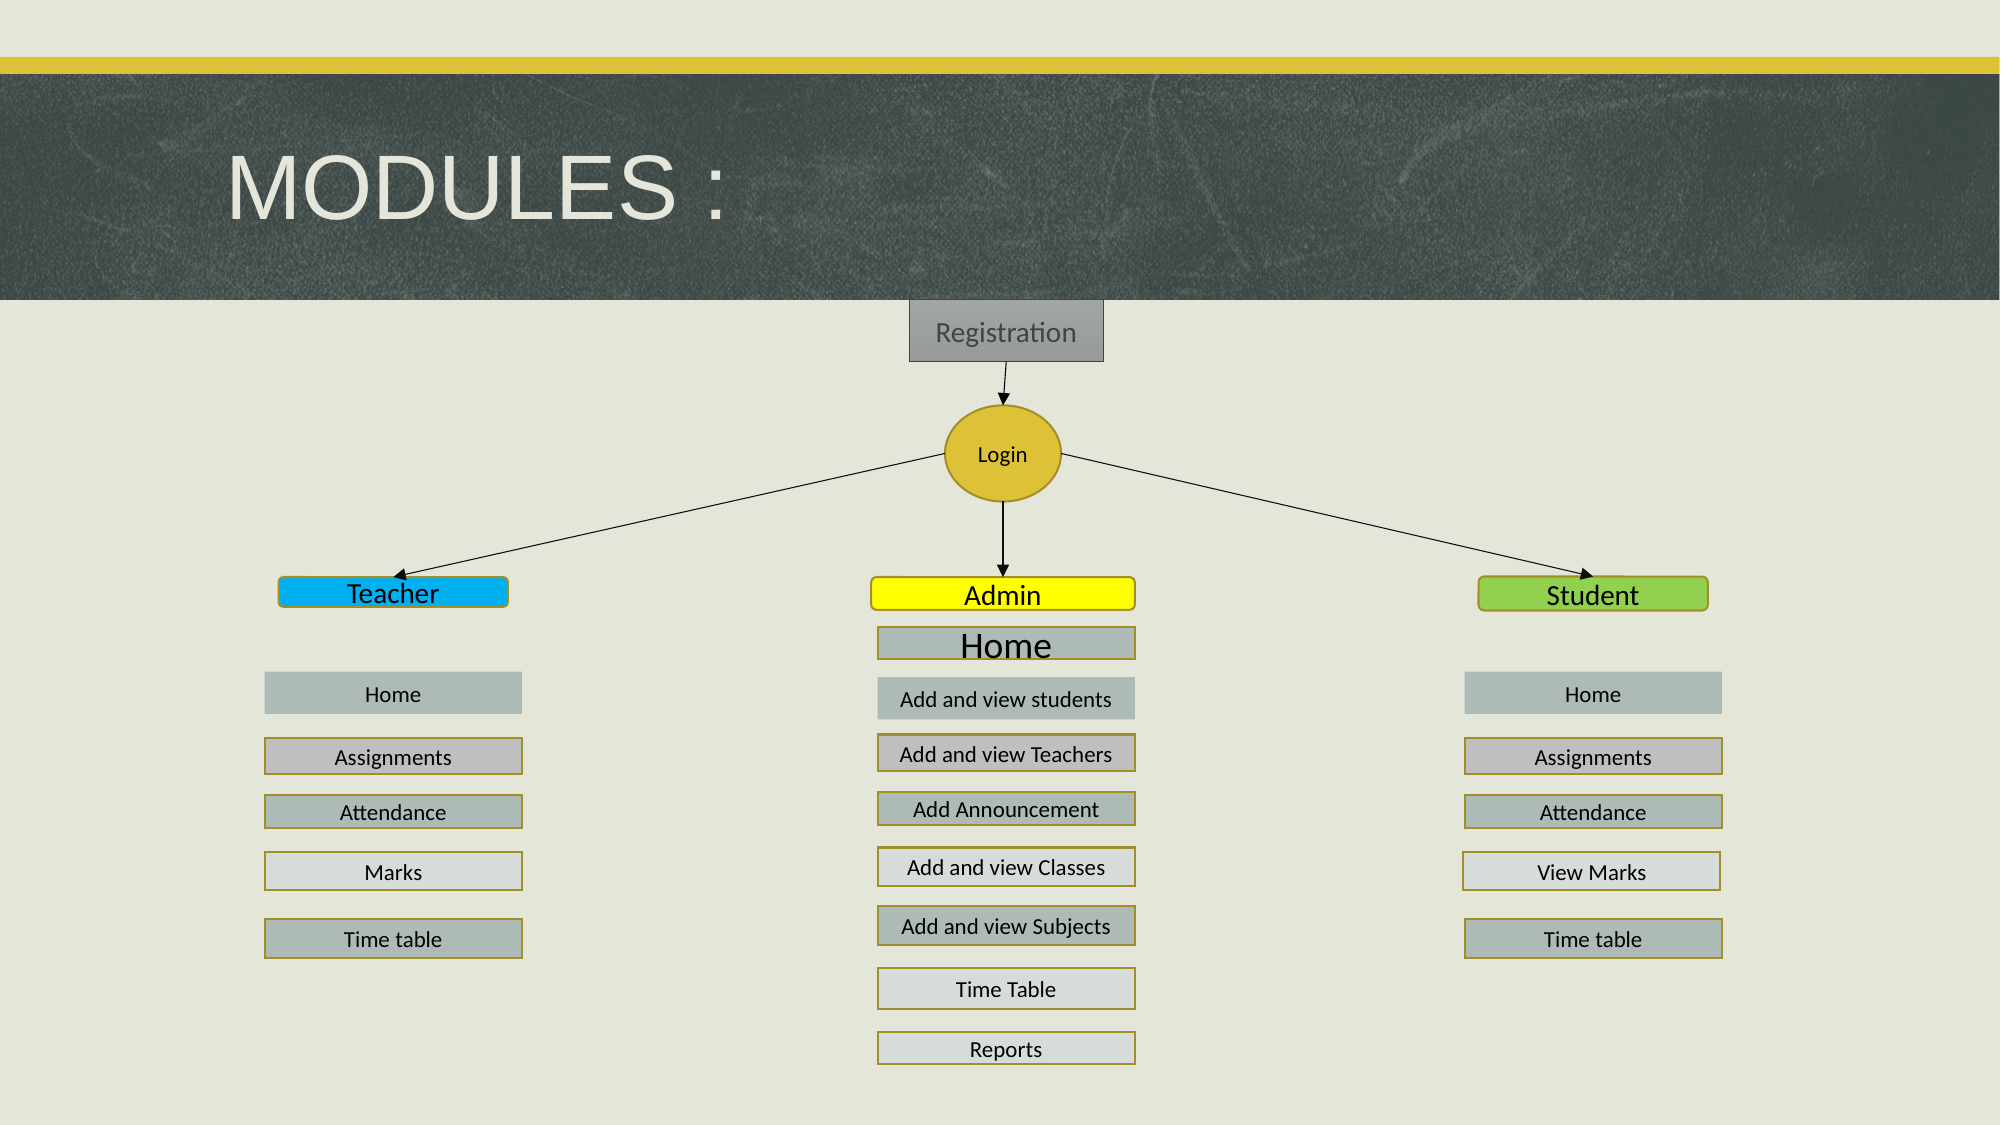

# MODULES :
Registration
Login
Student
Teacher
Admin
Home
Home
Home
Add and view students
Add and view Teachers
Assignments
Assignments
Add Announcement
Attendance
Attendance
Add and view Classes
Marks
View Marks
Add and view Subjects
Time table
Time table
Time Table
Reports